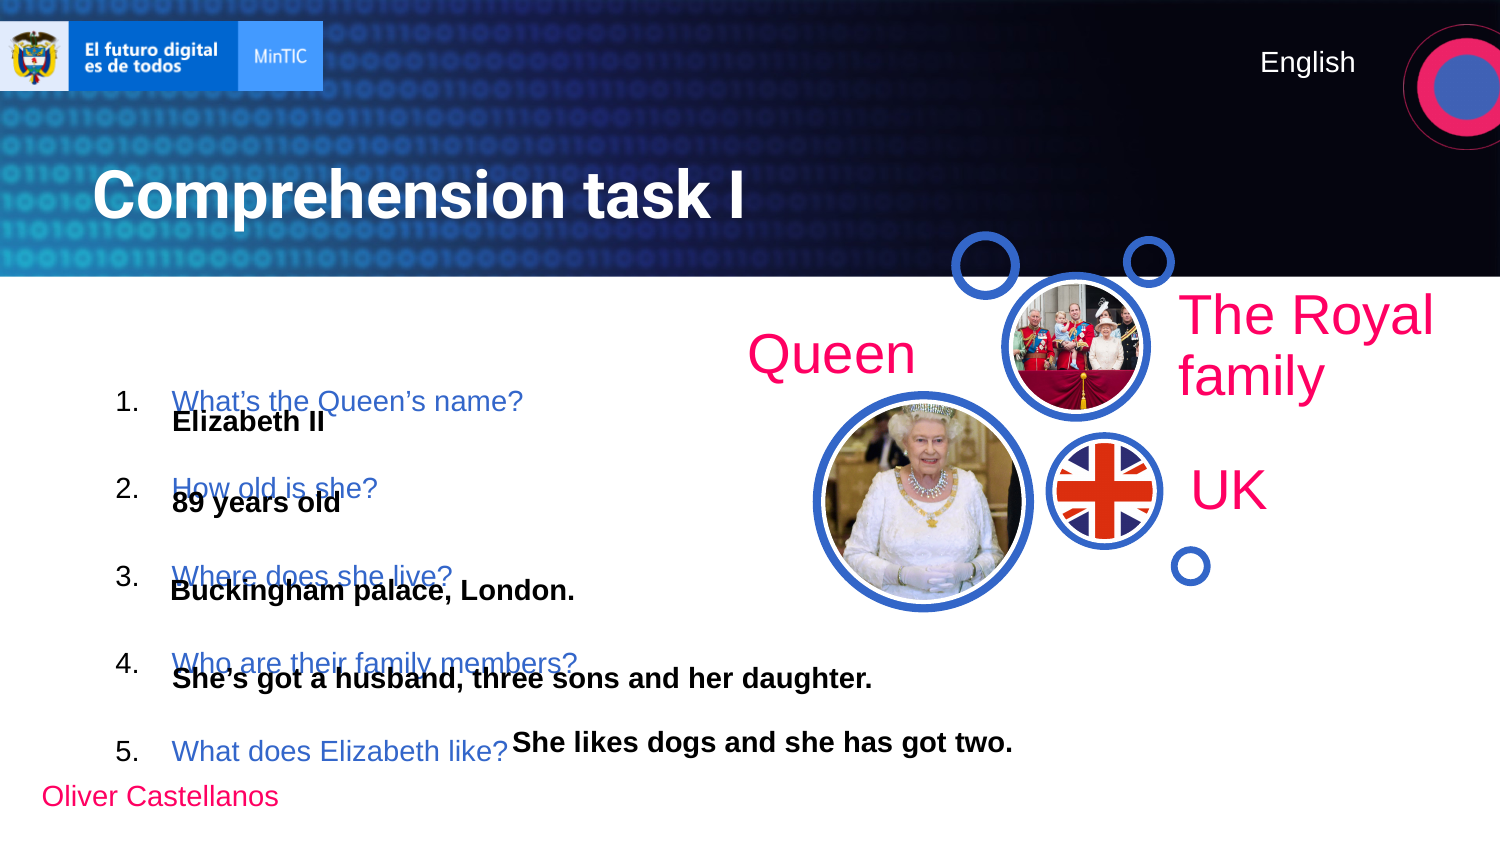

Queen
UK
The Royal family
# Comprehension task I
What’s the Queen’s name?
How old is she?
Where does she live?
Who are their family members?
What does Elizabeth like?

Elizabeth II
89 years old
Buckingham palace, London.
She’s got a husband, three sons and her daughter.
She likes dogs and she has got two.